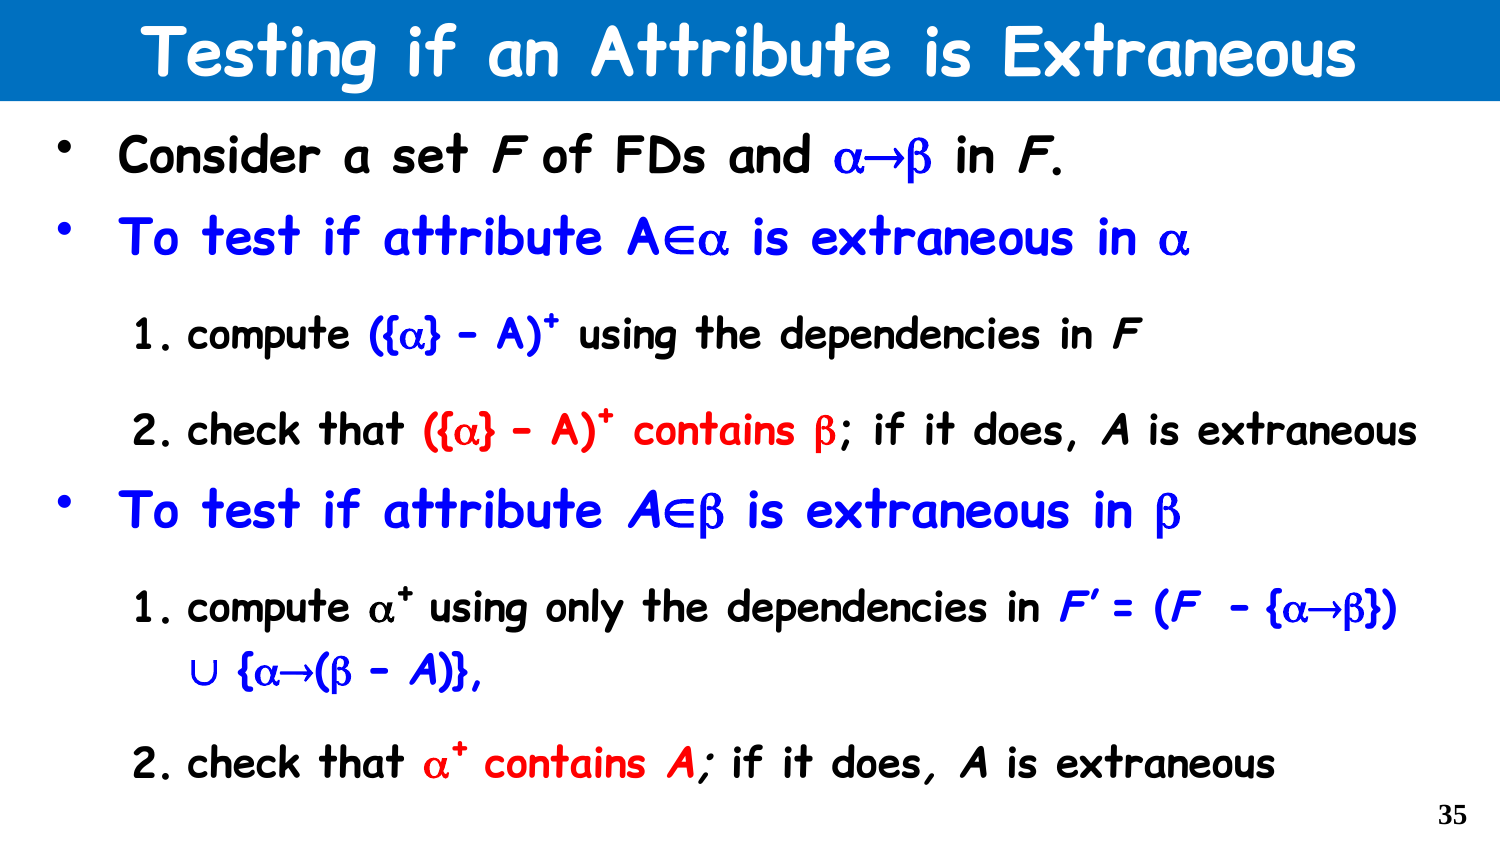

# Testing if an Attribute is Extraneous
Consider a set F of FDs and α→β in F.
To test if attribute A∈α is extraneous in α
compute ({α} – A)+ using the dependencies in F
check that ({α} – A)+ contains β; if it does, A is extraneous
To test if attribute A∈β is extraneous in β
compute α+ using only the dependencies in F’ = (F  – {α→β}) ∪ {α→(β – A)},
check that α+ contains A; if it does, A is extraneous